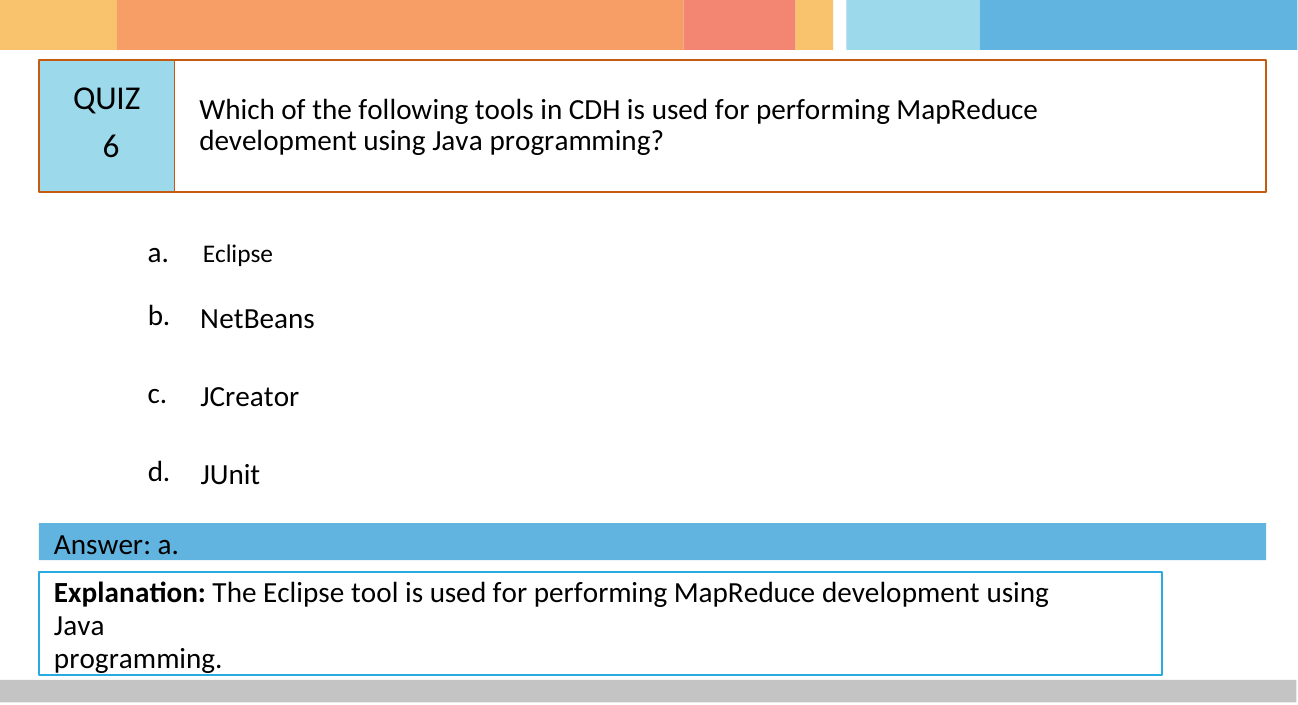

# QUIZ 6
Which of the following tools in CDH is used for performing MapReduce development using Java programming?
a.	Eclipse

b.
NetBeans
c.
JCreator
d.
JUnit
Answer: a.

Explanation: The Eclipse tool is used for performing MapReduce development using Java
programming.